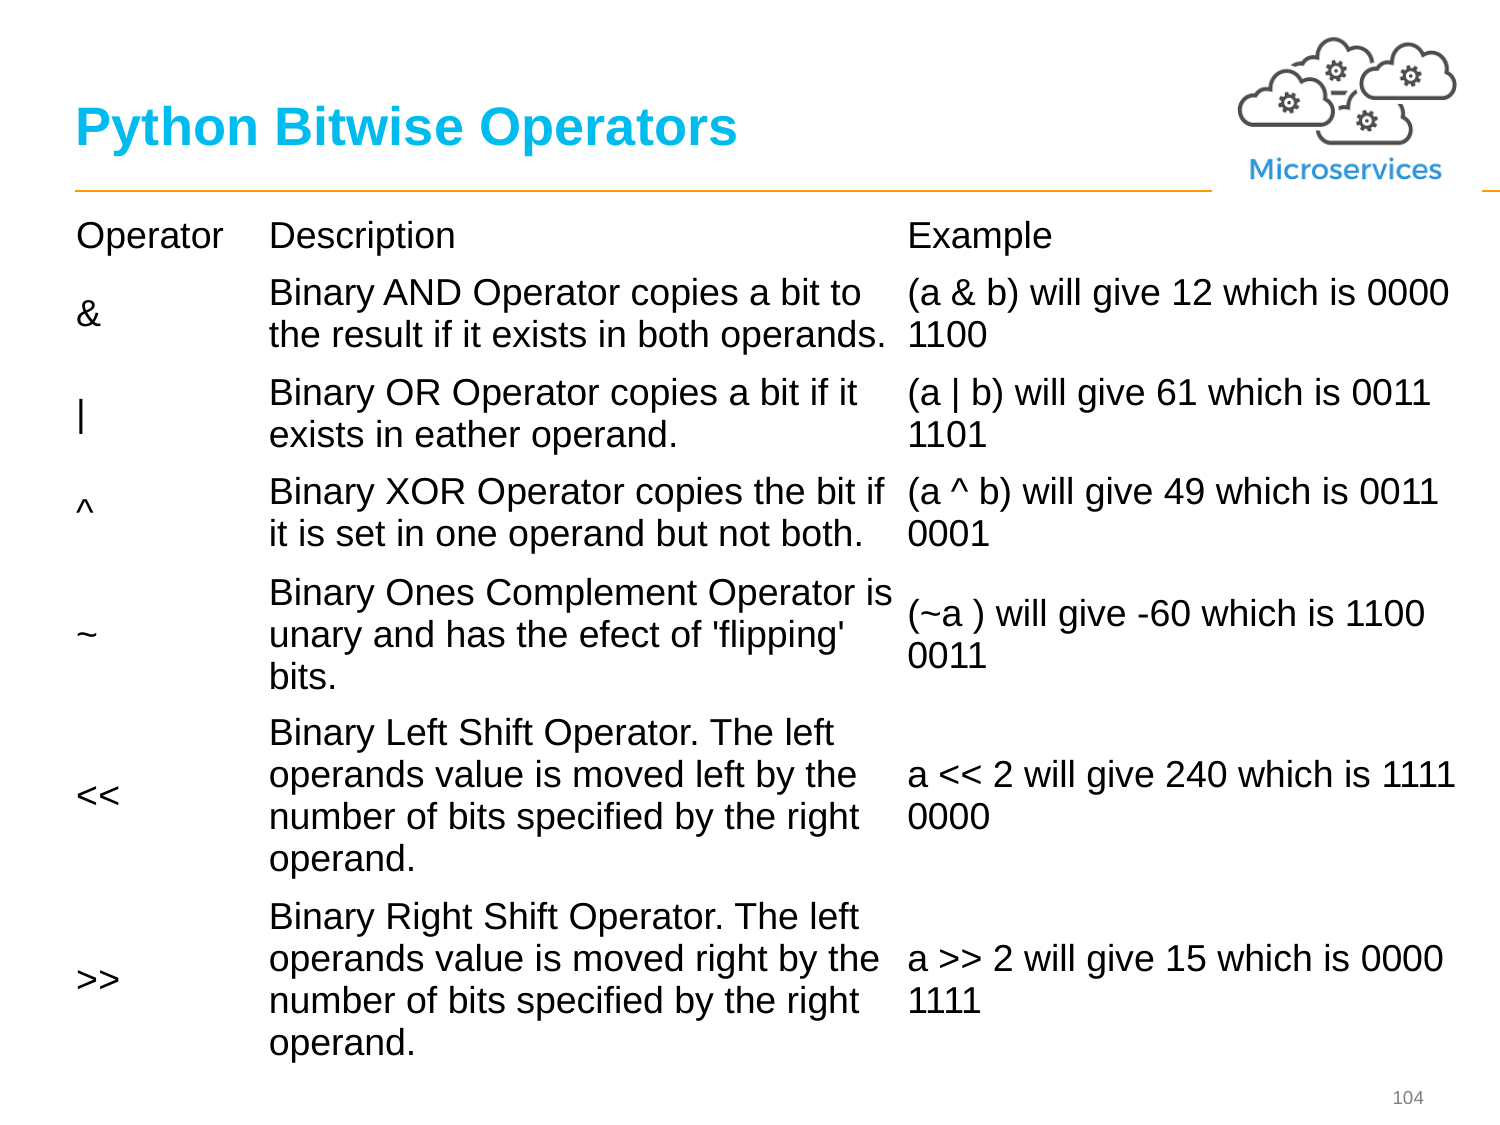

104
# Python Bitwise Operators
| Operator | Description | Example |
| --- | --- | --- |
| & | Binary AND Operator copies a bit to the result if it exists in both operands. | (a & b) will give 12 which is 0000 1100 |
| | | Binary OR Operator copies a bit if it exists in eather operand. | (a | b) will give 61 which is 0011 1101 |
| ^ | Binary XOR Operator copies the bit if it is set in one operand but not both. | (a ^ b) will give 49 which is 0011 0001 |
| ~ | Binary Ones Complement Operator is unary and has the efect of 'flipping' bits. | (~a ) will give -60 which is 1100 0011 |
| << | Binary Left Shift Operator. The left operands value is moved left by the number of bits specified by the right operand. | a << 2 will give 240 which is 1111 0000 |
| >> | Binary Right Shift Operator. The left operands value is moved right by the number of bits specified by the right operand. | a >> 2 will give 15 which is 0000 1111 |